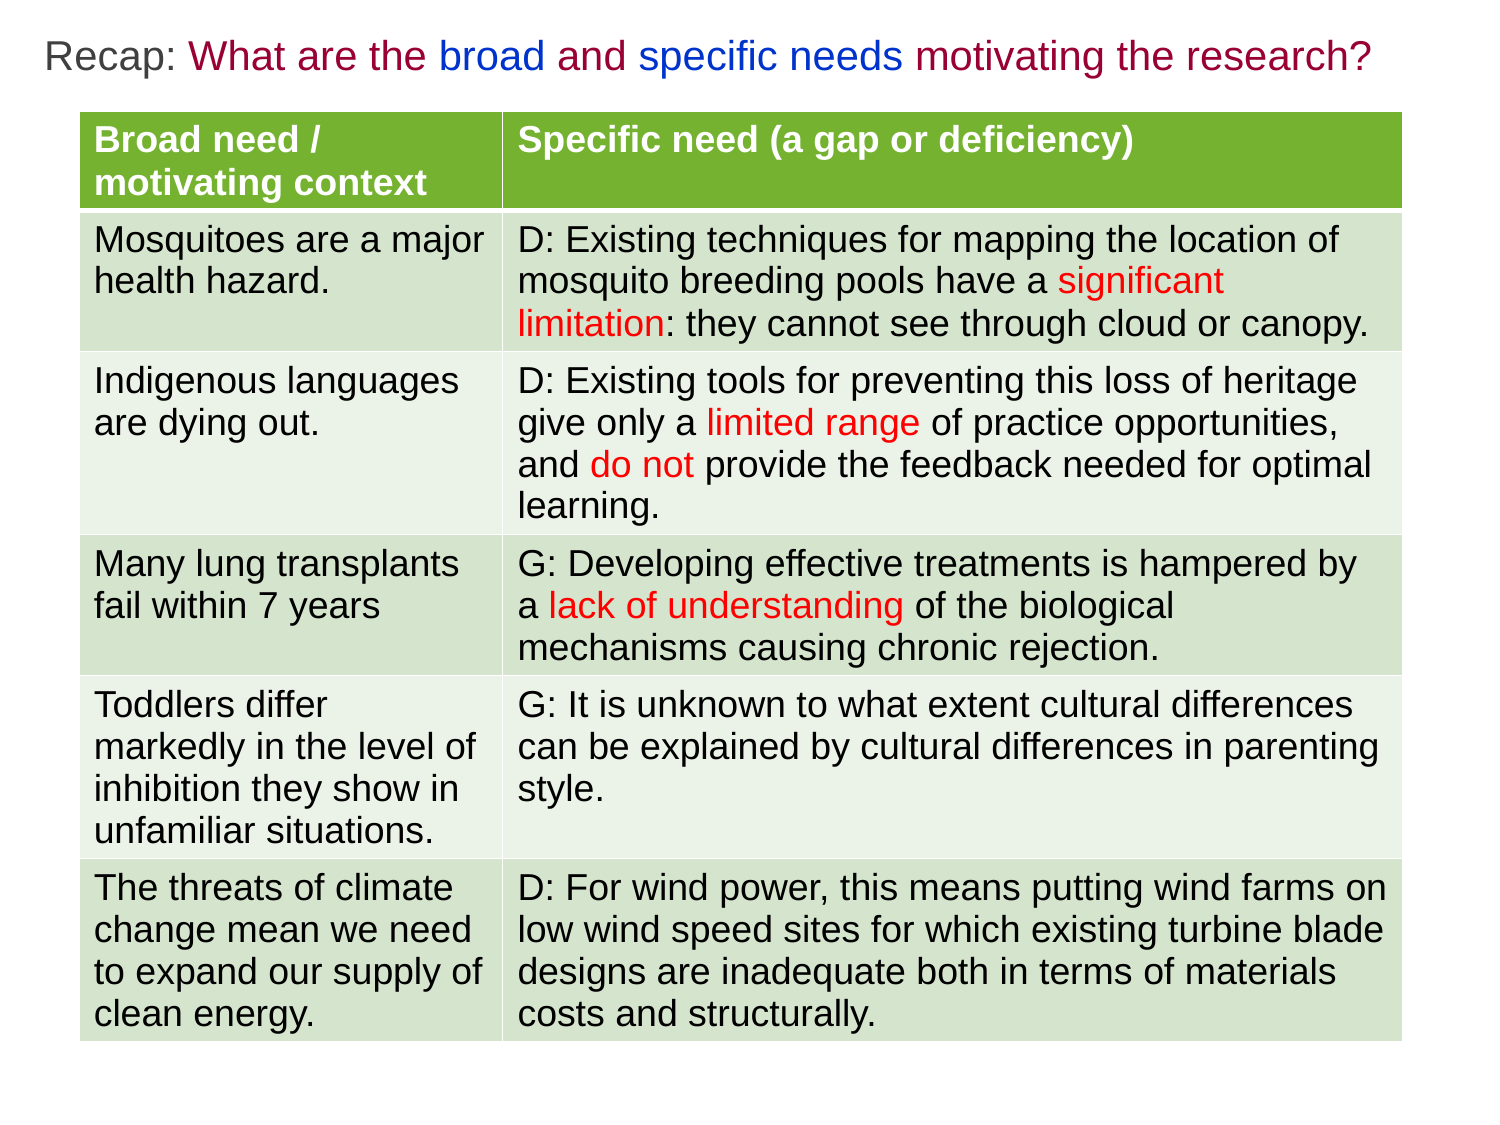

Recap: What are the broad and specific needs motivating the research?
| Broad need / motivating context | Specific need (a gap or deficiency) |
| --- | --- |
| Mosquitoes are a major health hazard. | D: Existing techniques for mapping the location of mosquito breeding pools have a significant limitation: they cannot see through cloud or canopy. |
| Indigenous languages are dying out. | D: Existing tools for preventing this loss of heritage give only a limited range of practice opportunities, and do not provide the feedback needed for optimal learning. |
| Many lung transplants fail within 7 years | G: Developing effective treatments is hampered by a lack of understanding of the biological mechanisms causing chronic rejection. |
| Toddlers differ markedly in the level of inhibition they show in unfamiliar situations. | G: It is unknown to what extent cultural differences can be explained by cultural differences in parenting style. |
| The threats of climate change mean we need to expand our supply of clean energy. | D: For wind power, this means putting wind farms on low wind speed sites for which existing turbine blade designs are inadequate both in terms of materials costs and structurally. |